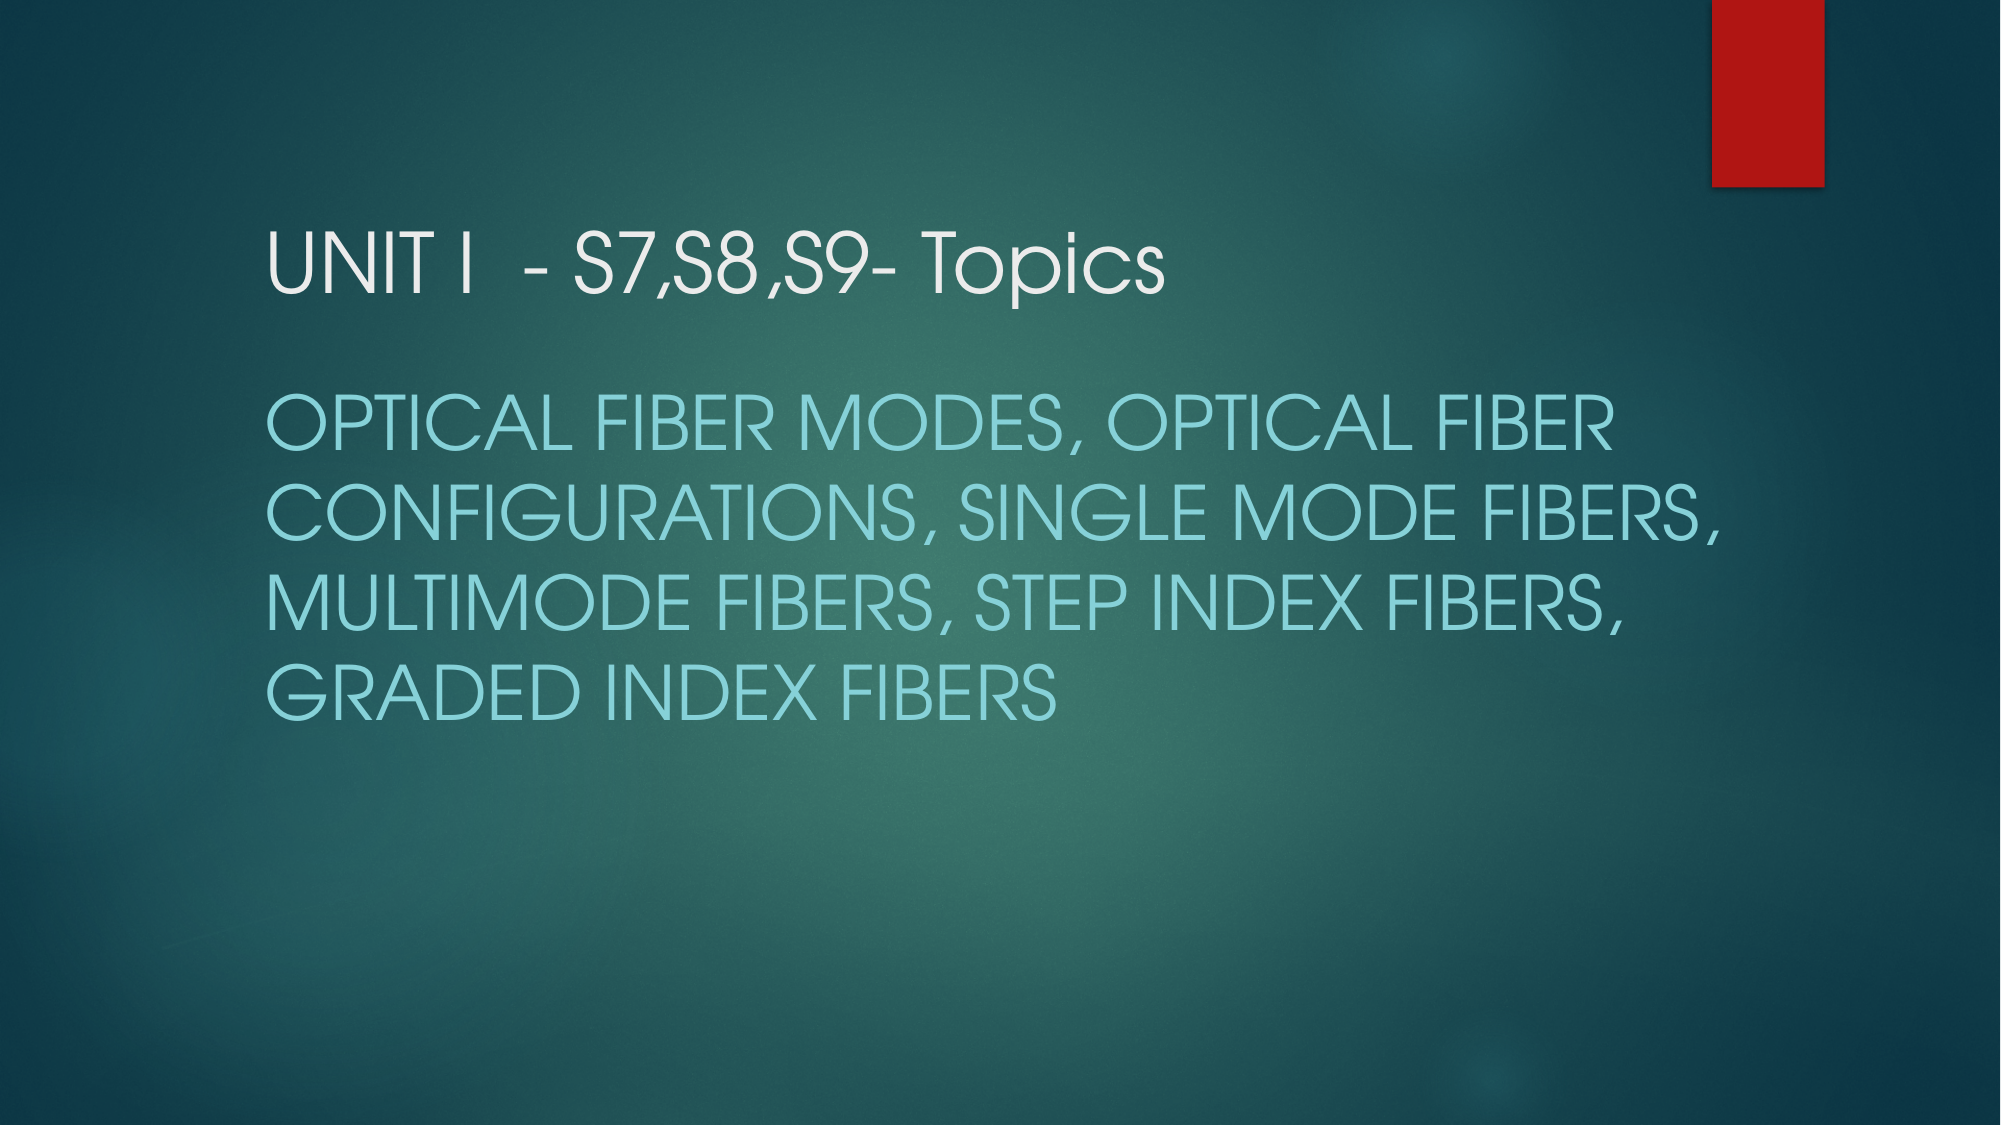

# UNIT I  - S7,S8,S9- Topics
OPTICAL FIBER MODES, OPTICAL FIBER CONFIGURATIONS, SINGLE MODE FIBERS, MULTIMODE FIBERS, STEP INDEX FIBERS, GRADED INDEX FIBERS